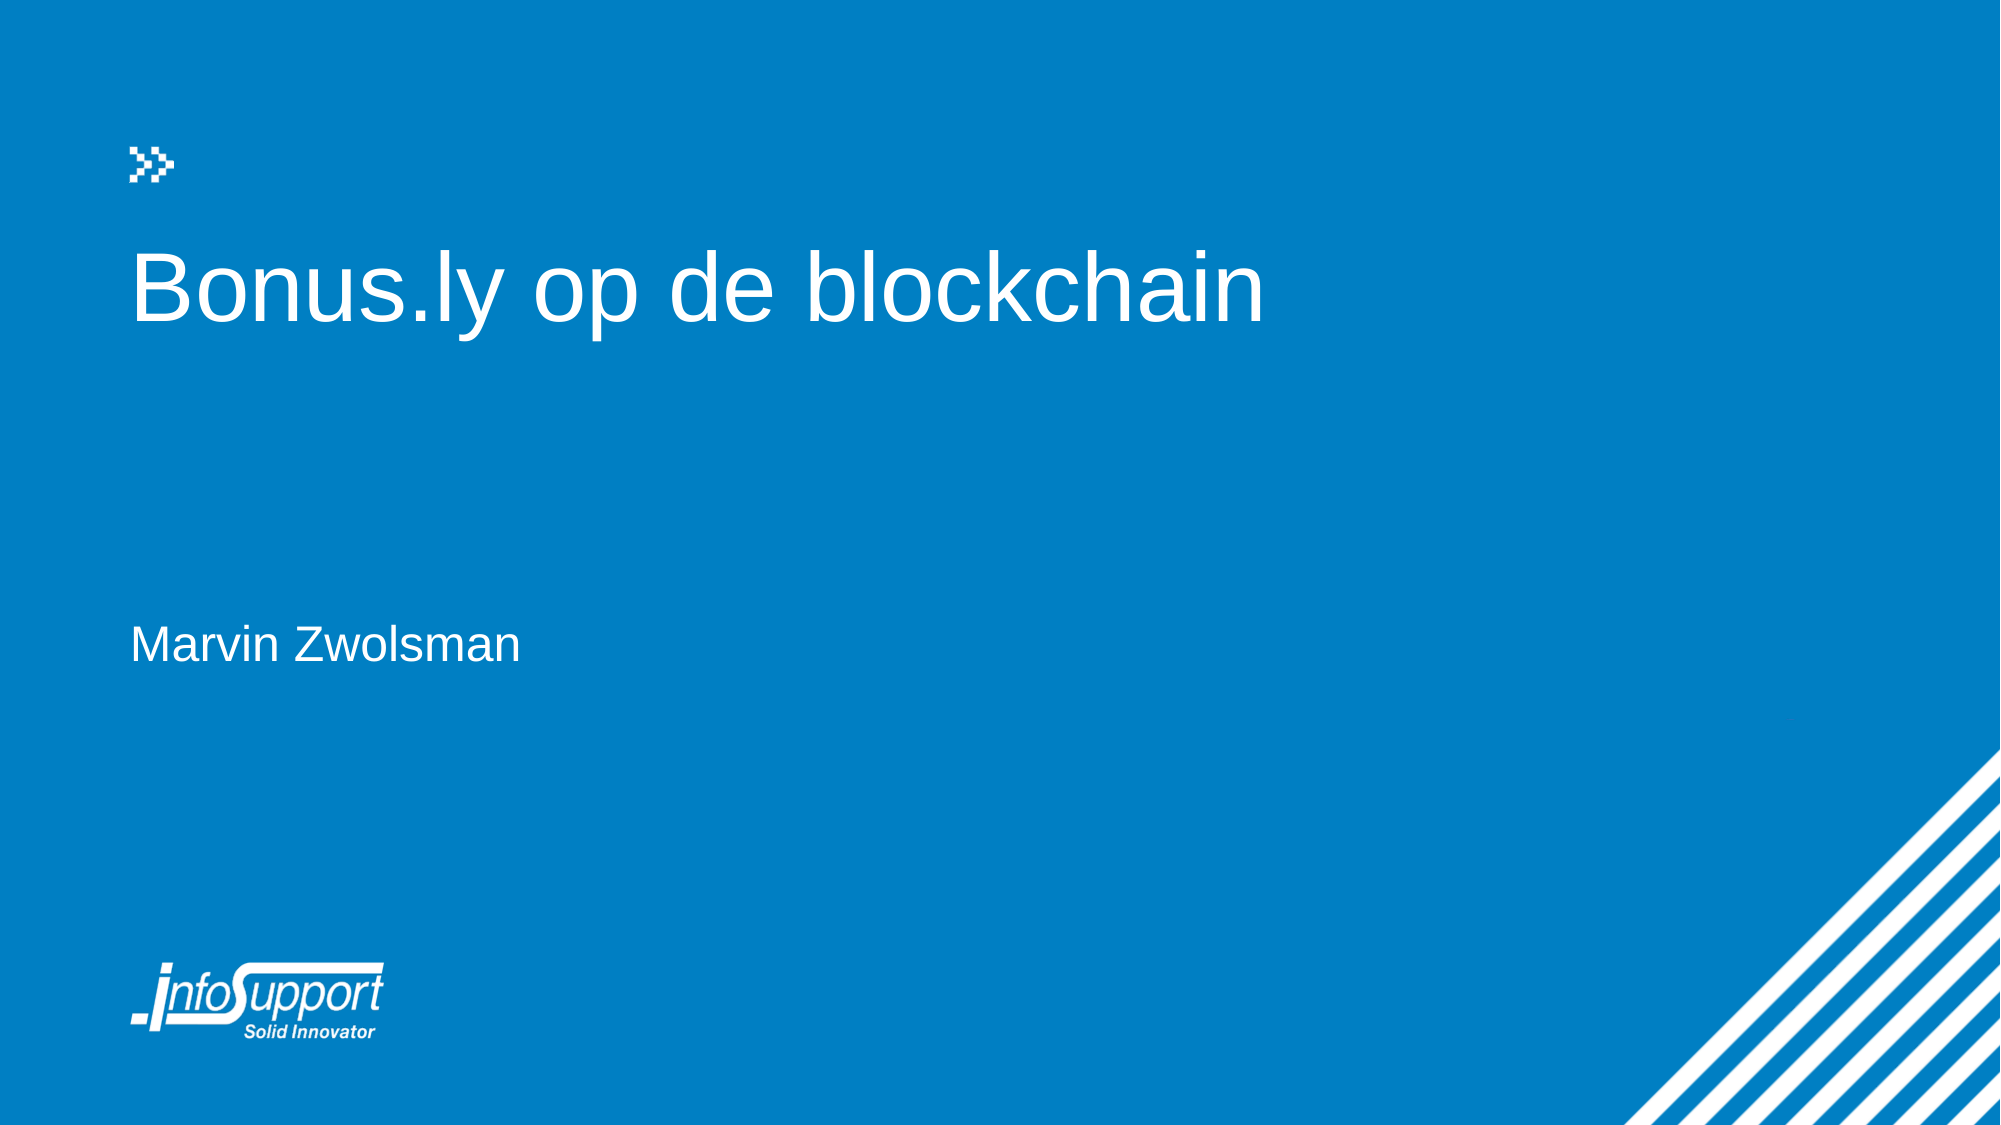

# Bonus.ly op de blockchain
Marvin Zwolsman